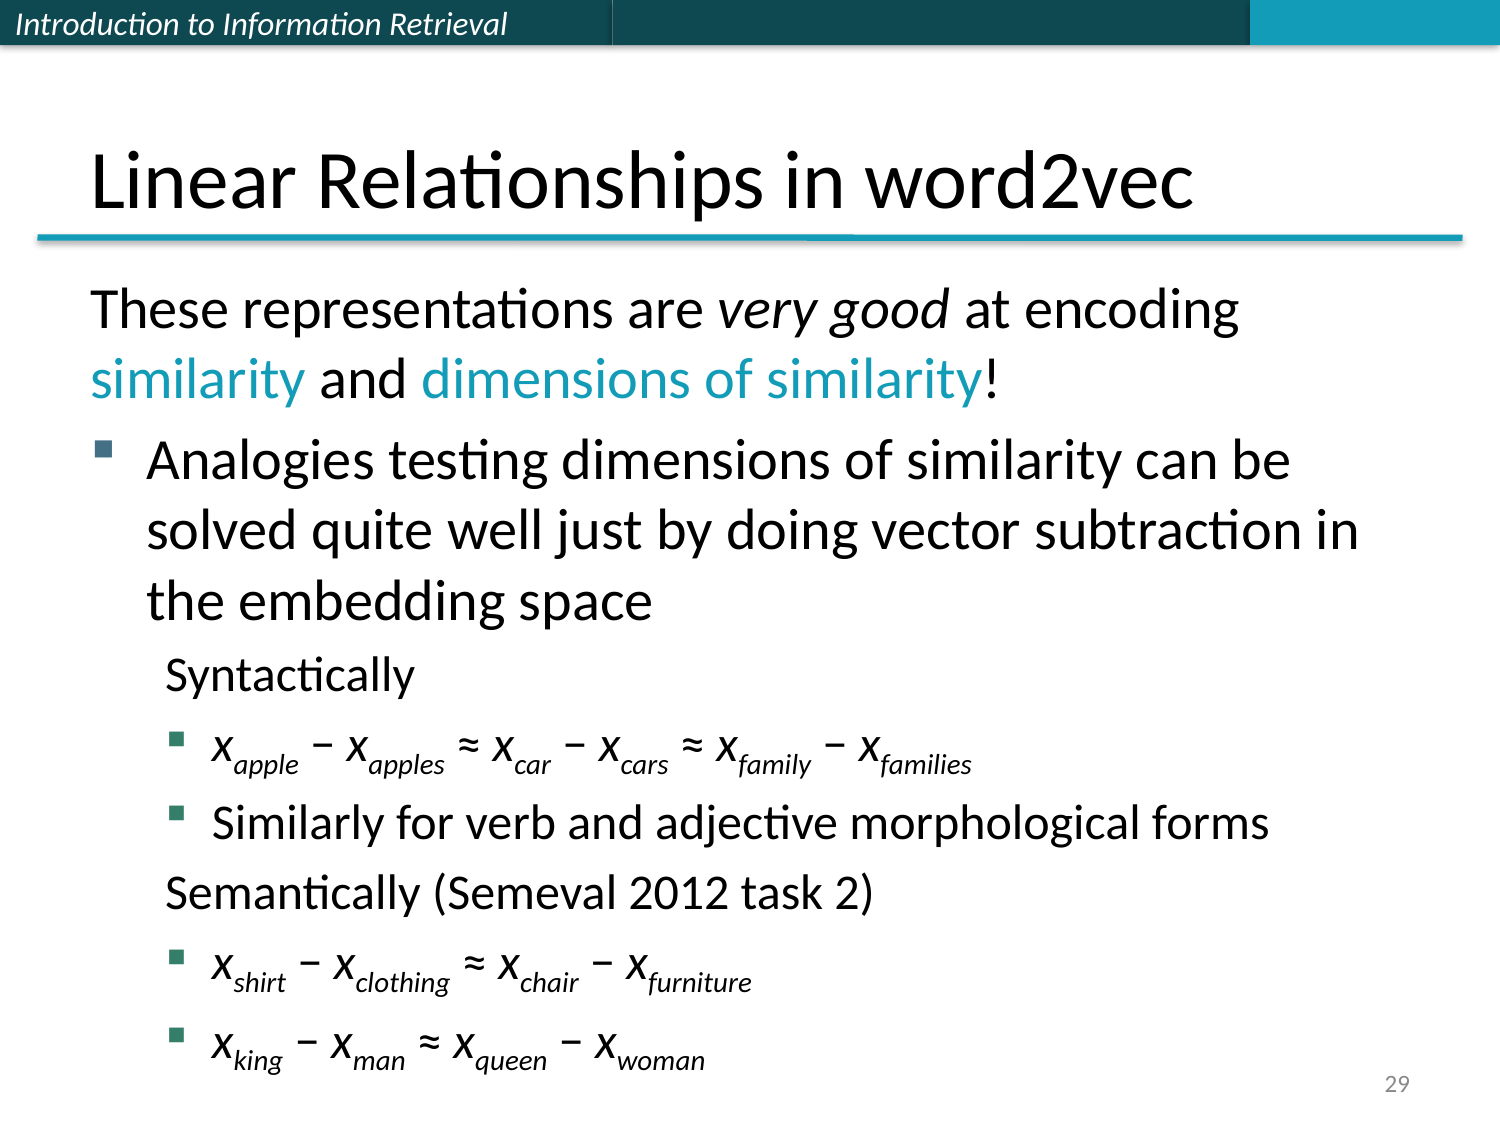

# Linear Relationships in word2vec
These representations are very good at encoding similarity and dimensions of similarity!
Analogies testing dimensions of similarity can be solved quite well just by doing vector subtraction in the embedding space
Syntactically
xapple − xapples ≈ xcar − xcars ≈ xfamily − xfamilies
Similarly for verb and adjective morphological forms
Semantically (Semeval 2012 task 2)
xshirt − xclothing ≈ xchair − xfurniture
xking − xman ≈ xqueen − xwoman

29